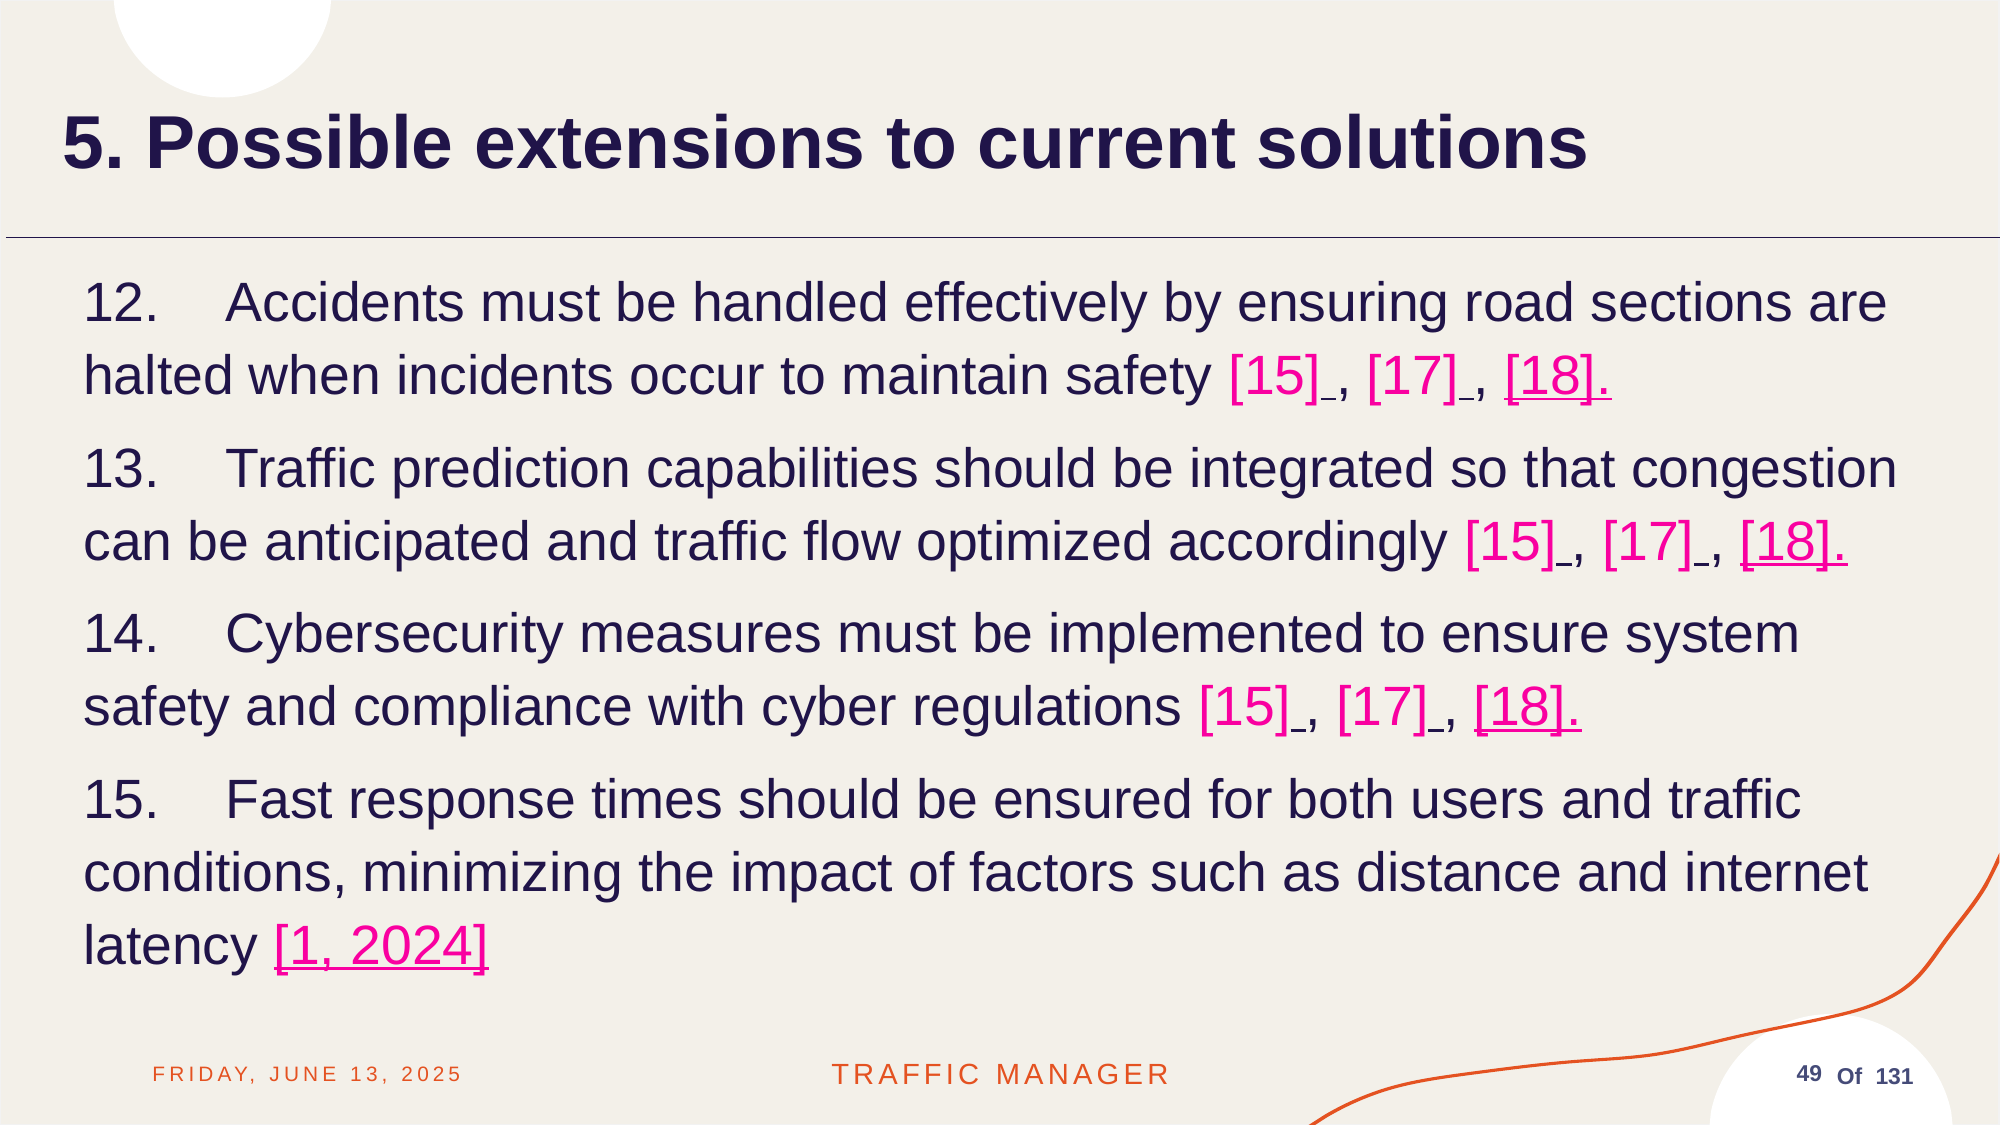

5. Possible extensions to current solutions
12.	Accidents must be handled effectively by ensuring road sections are halted when incidents occur to maintain safety [15] , [17] , [18].
13.	Traffic prediction capabilities should be integrated so that congestion can be anticipated and traffic flow optimized accordingly [15] , [17] , [18].
14.	Cybersecurity measures must be implemented to ensure system safety and compliance with cyber regulations [15] , [17] , [18].
15.	Fast response times should be ensured for both users and traffic conditions, minimizing the impact of factors such as distance and internet latency [1, 2024]

Friday, June 13, 2025
Traffic MANAGER
49